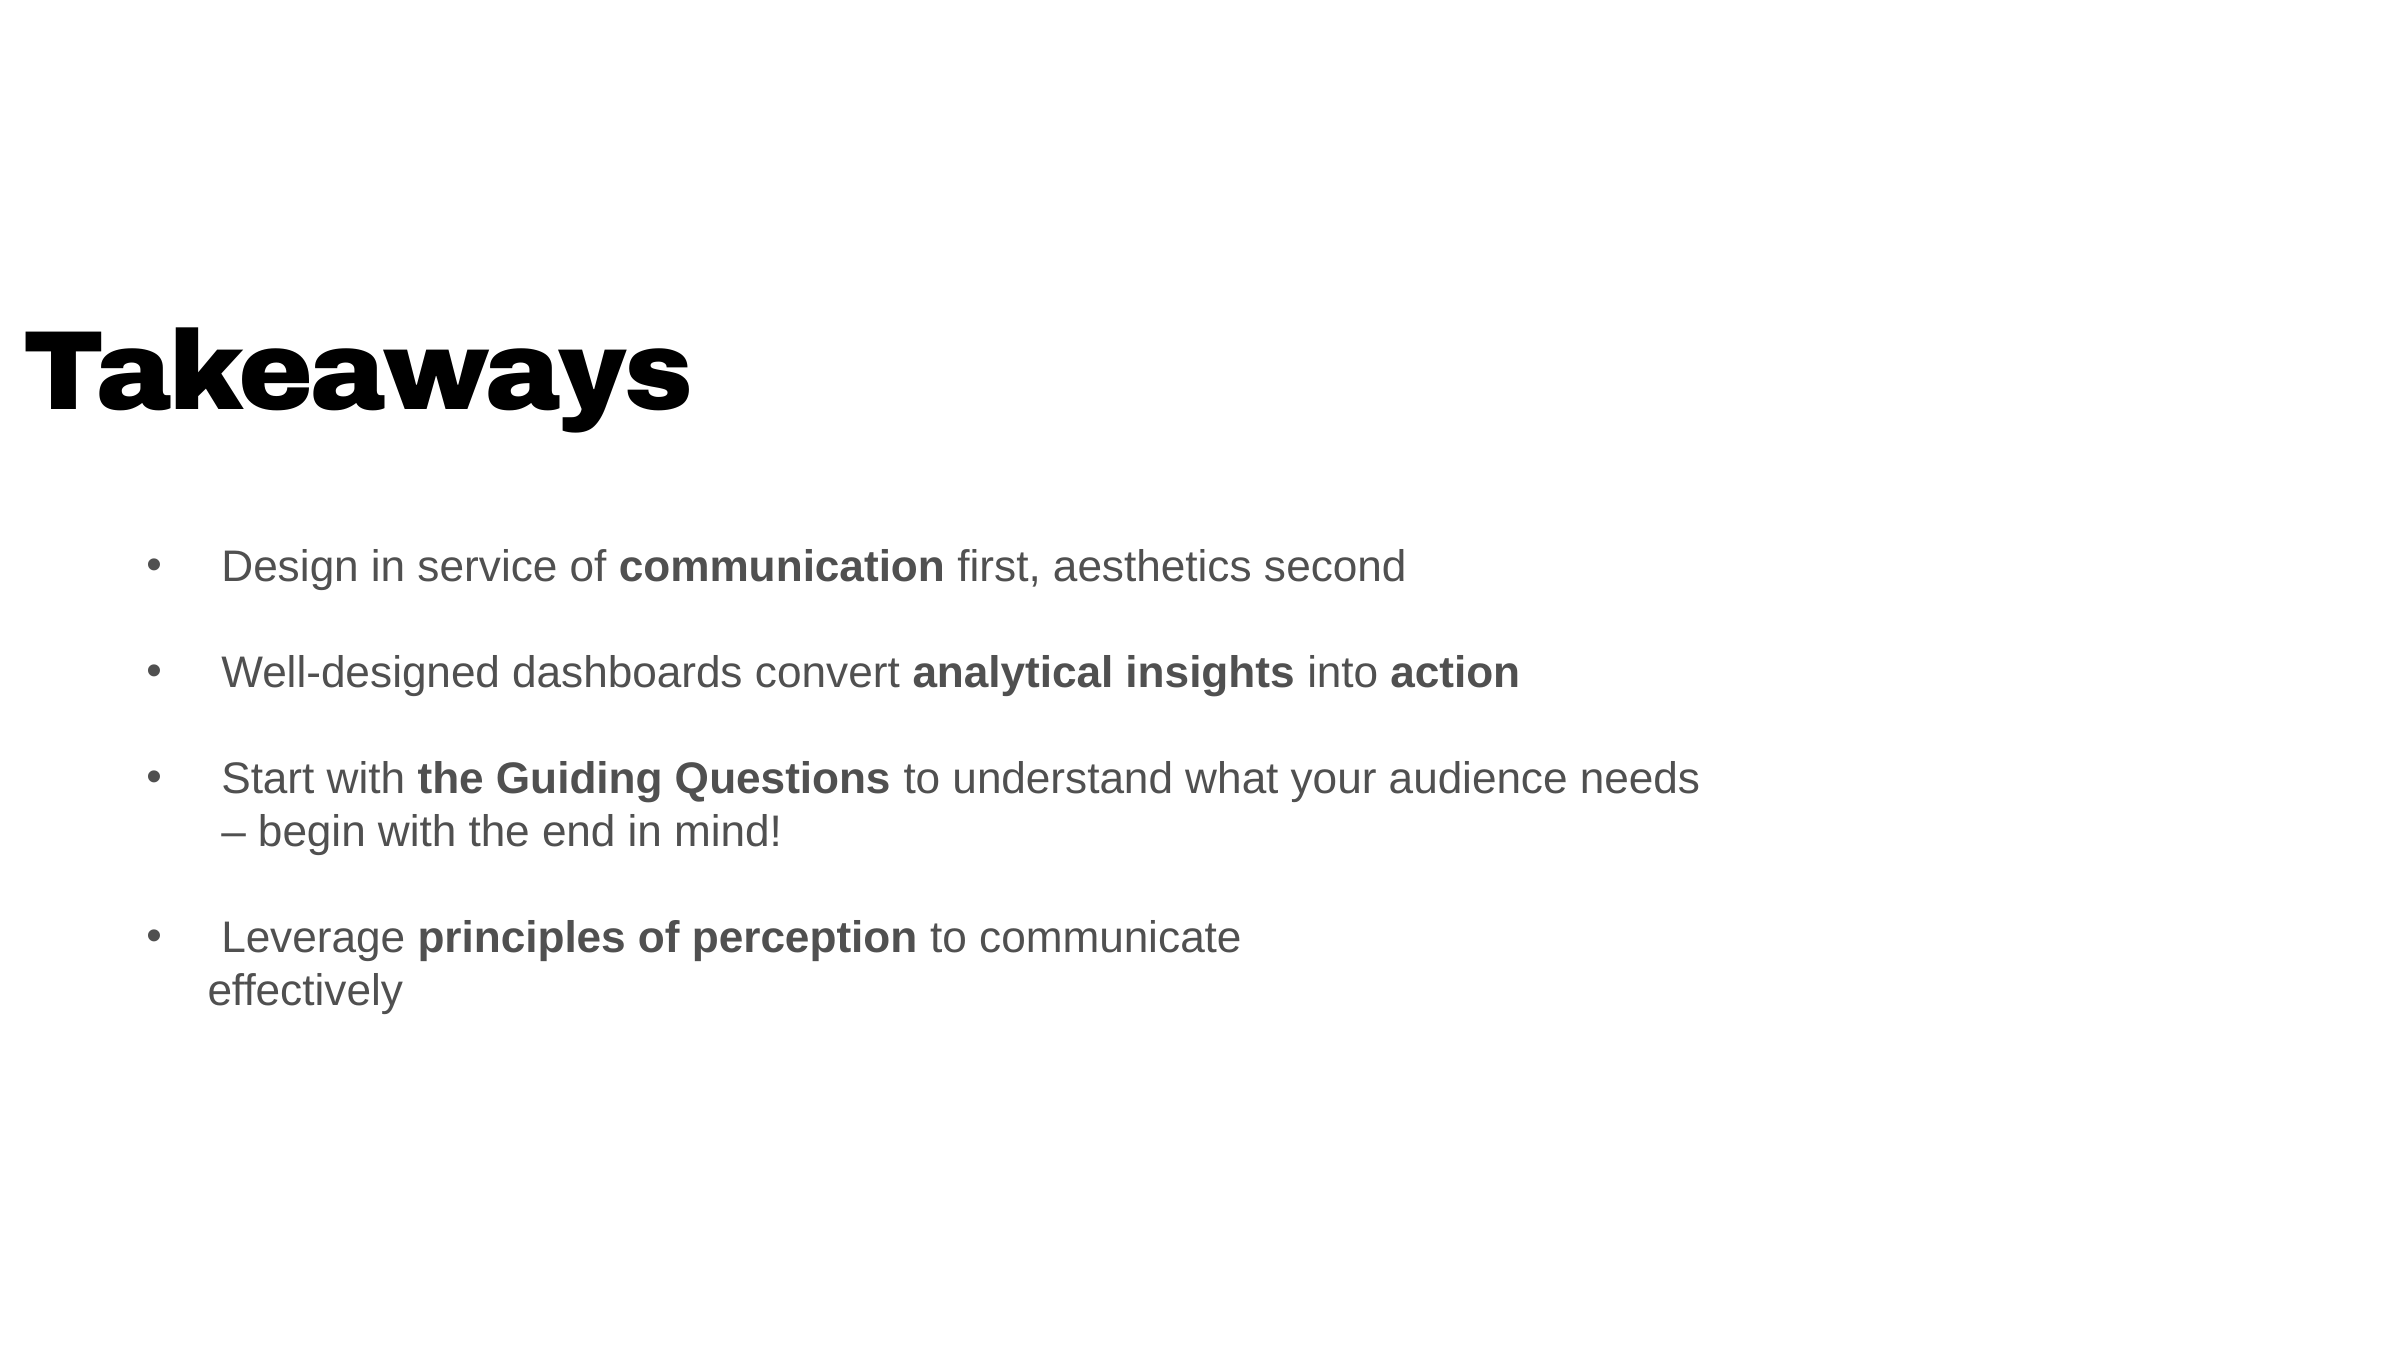

Takeaways
Design in service of communication first, aesthetics second

Well-designed dashboards convert analytical insights into action

Start with the Guiding Questions to understand what your audience needs – begin with the end in mind!

Leverage principles of perception to communicate
     effectively